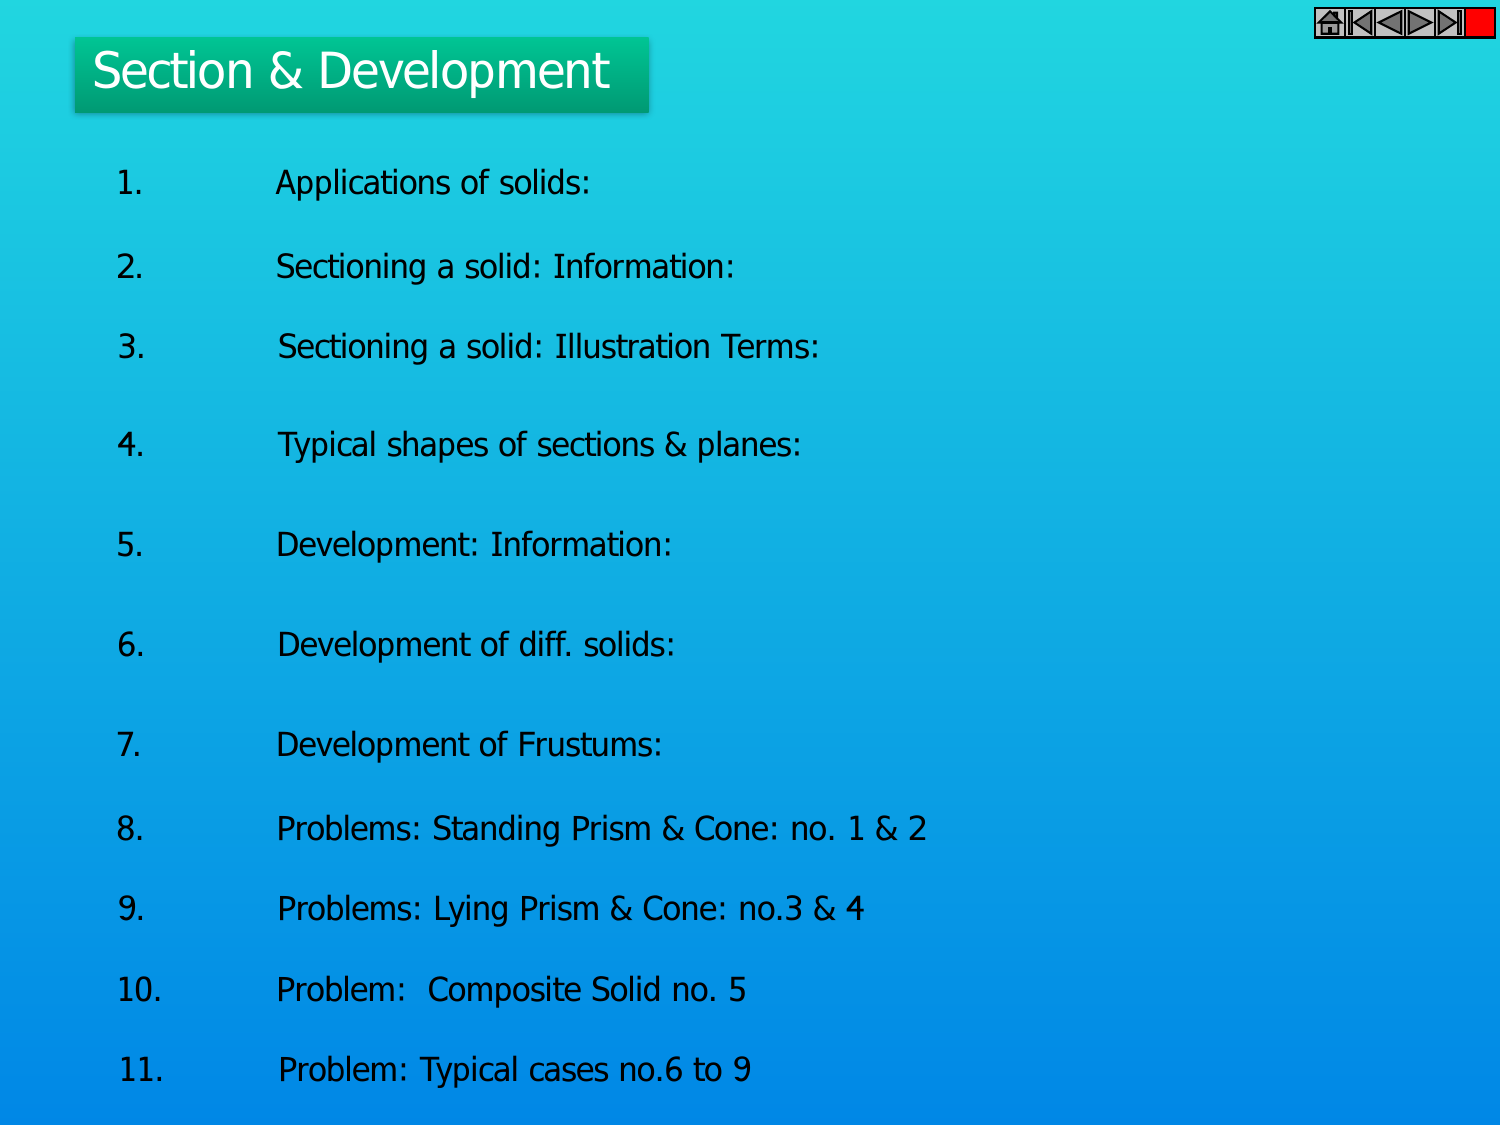

# Section & Development
1.	 Applications of solids:
2.	 Sectioning a solid: Information:
3.	 Sectioning a solid: Illustration Terms:
4.	 Typical shapes of sections & planes:
5.	 Development: Information:
6.	 Development of diff. solids:
7.	 Development of Frustums:
8.	 Problems: Standing Prism & Cone: no. 1 & 2
9.	 Problems: Lying Prism & Cone: no.3 & 4
10.	 Problem:  Composite Solid no. 5
11.	 Problem: Typical cases no.6 to 9